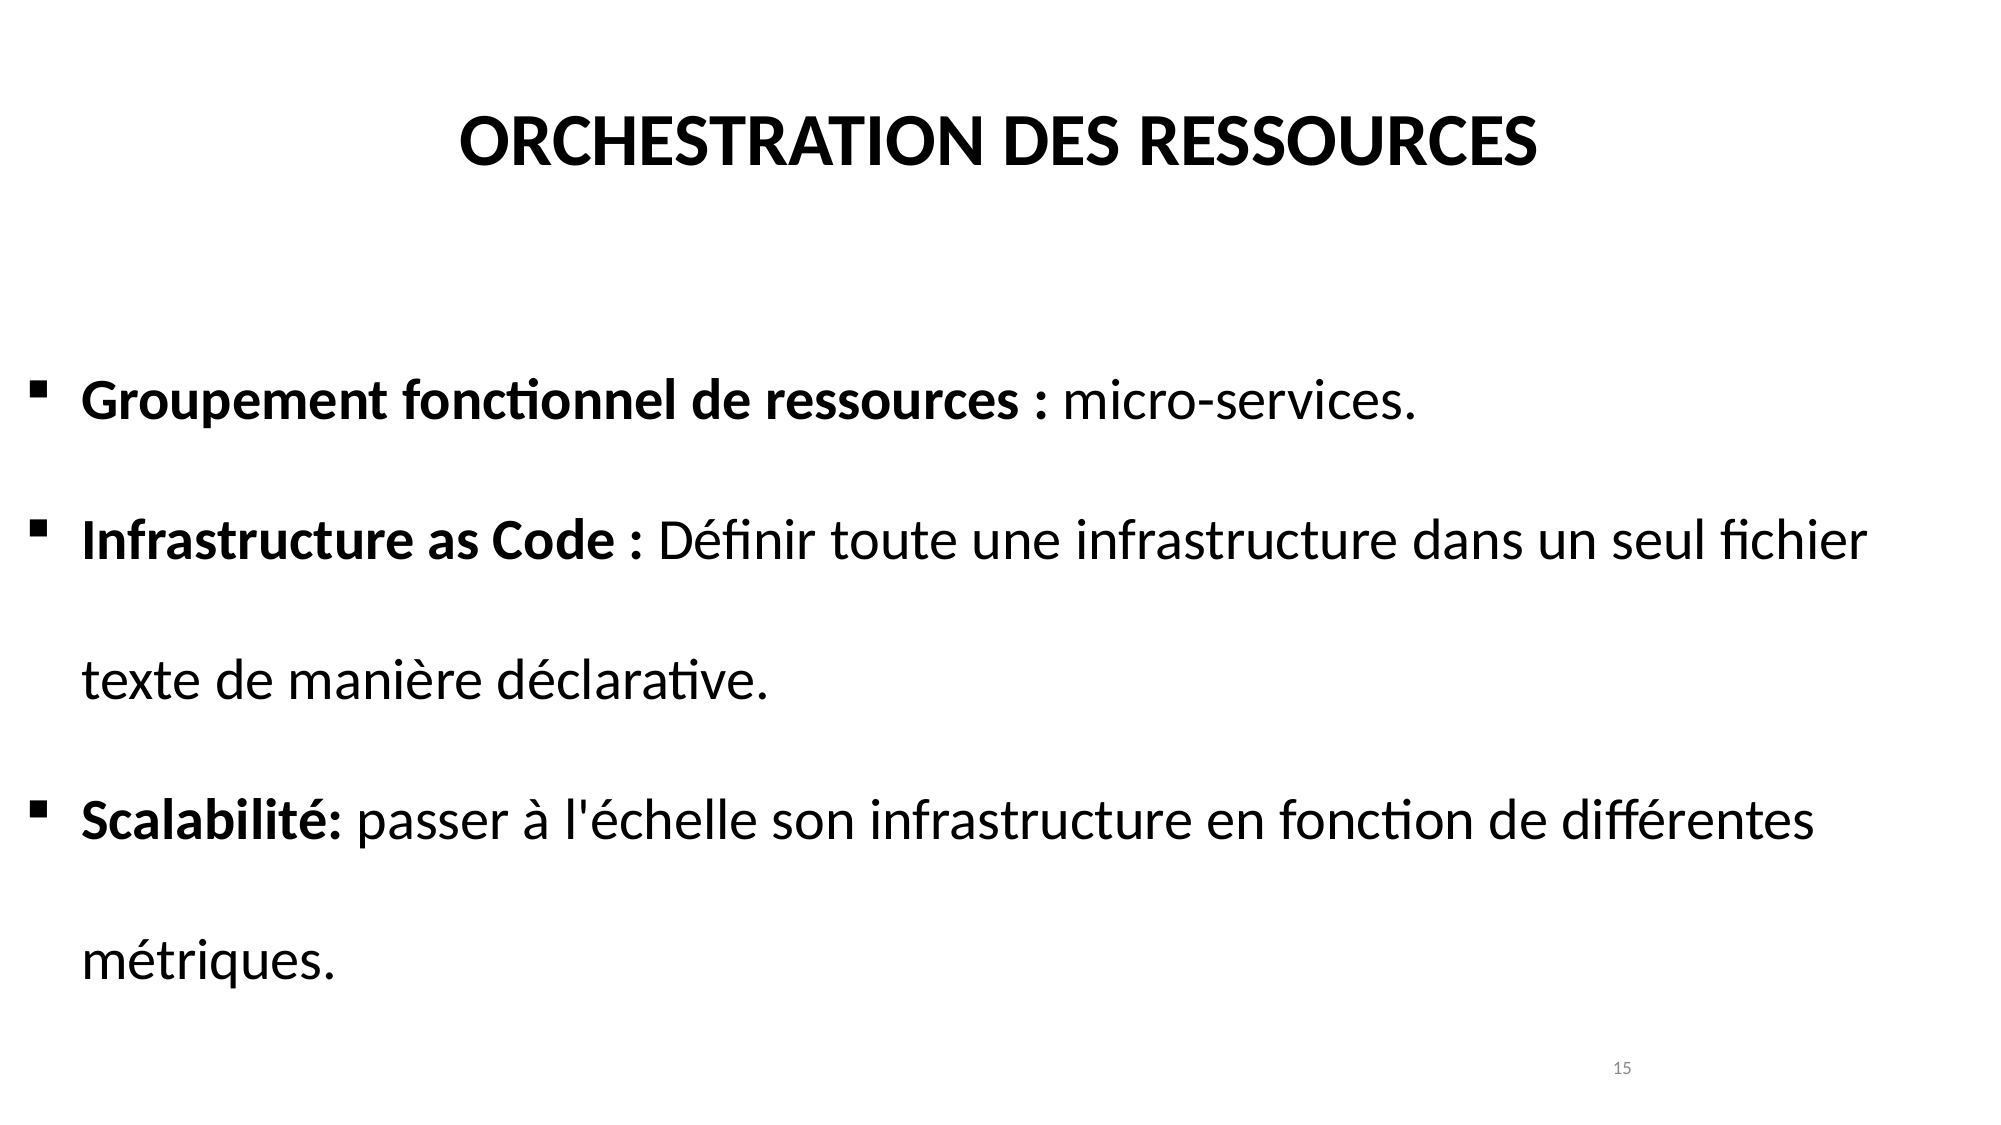

ORCHESTRATION DES RESSOURCES
Groupement fonctionnel de ressources : micro-services.
Infrastructure as Code : Définir toute une infrastructure dans un seul fichier texte de manière déclarative.
Scalabilité: passer à l'échelle son infrastructure en fonction de différentes métriques.
#
15